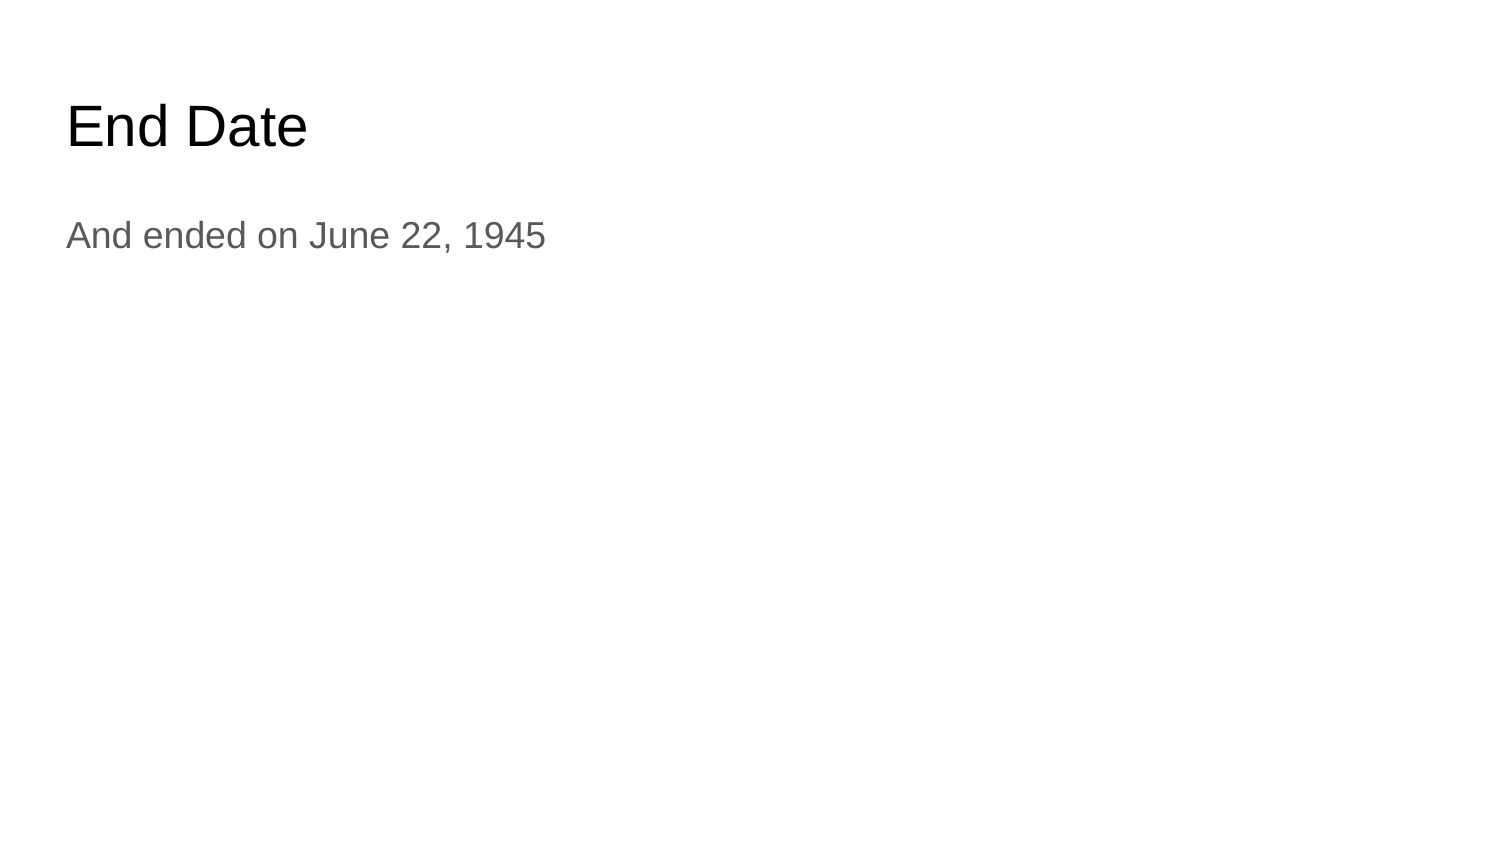

# End Date
And ended on June 22, 1945